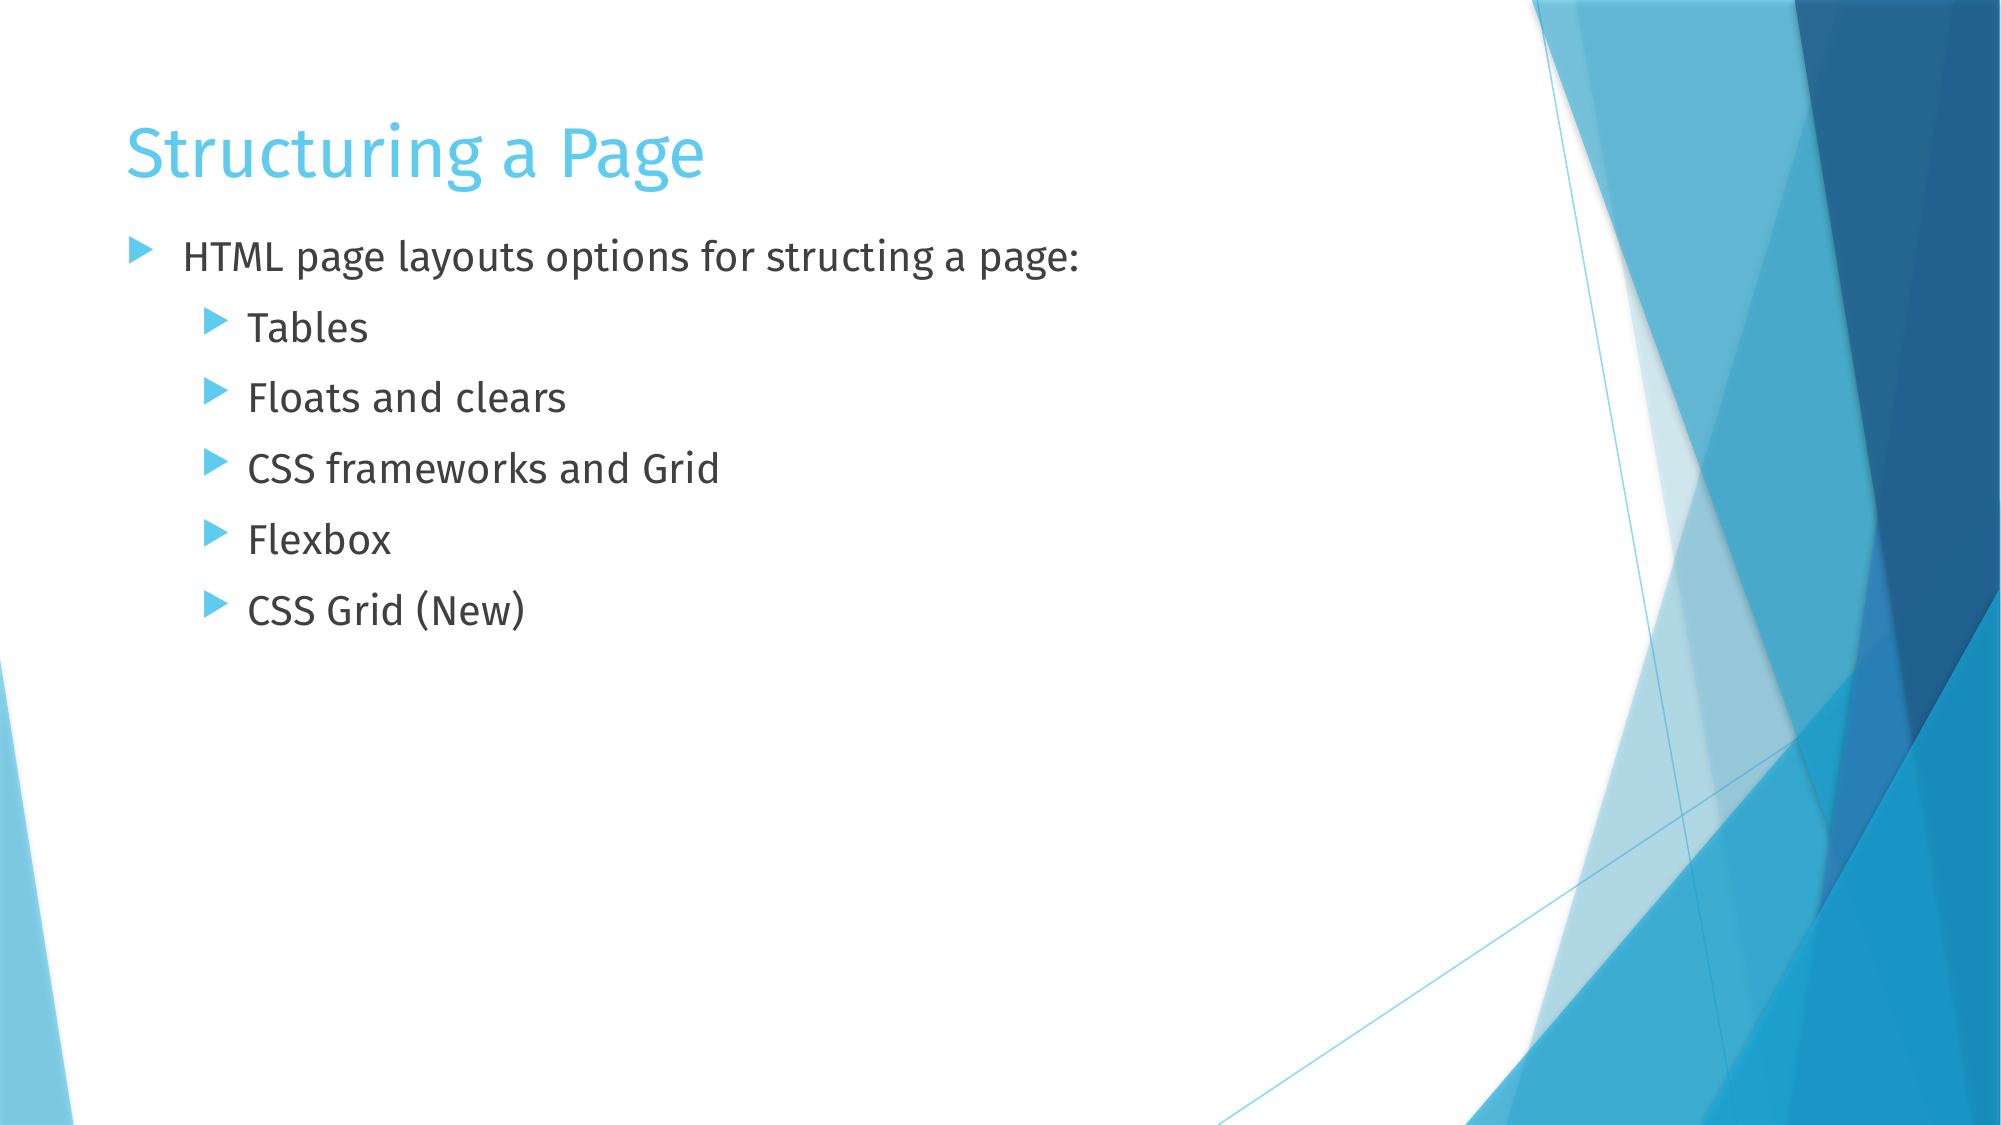

# Structuring a Page
HTML page layouts options for structing a page:
Tables
Floats and clears
CSS frameworks and Grid
Flexbox
CSS Grid (New)